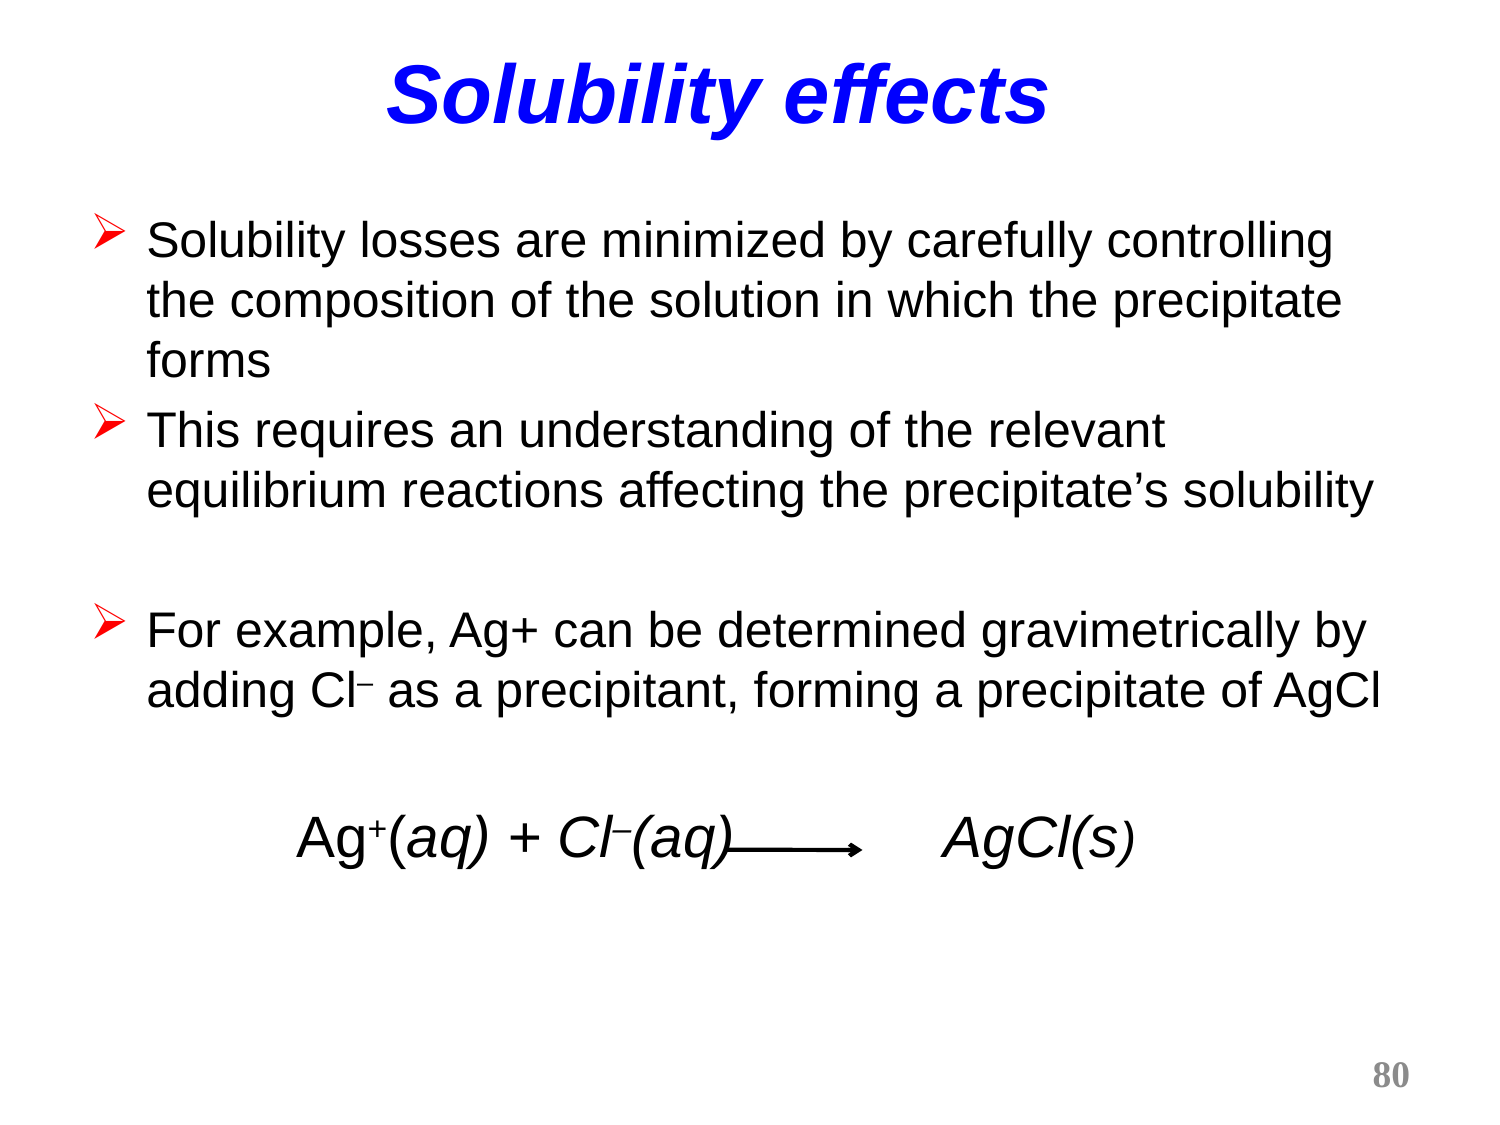

# Solubility effects
Solubility losses are minimized by carefully controlling the composition of the solution in which the precipitate forms
This requires an understanding of the relevant equilibrium reactions affecting the precipitate’s solubility

For example, Ag+ can be determined gravimetrically by adding Cl– as a precipitant, forming a precipitate of AgCl

		Ag+(aq) + Cl–(aq)             AgCl(s)
80